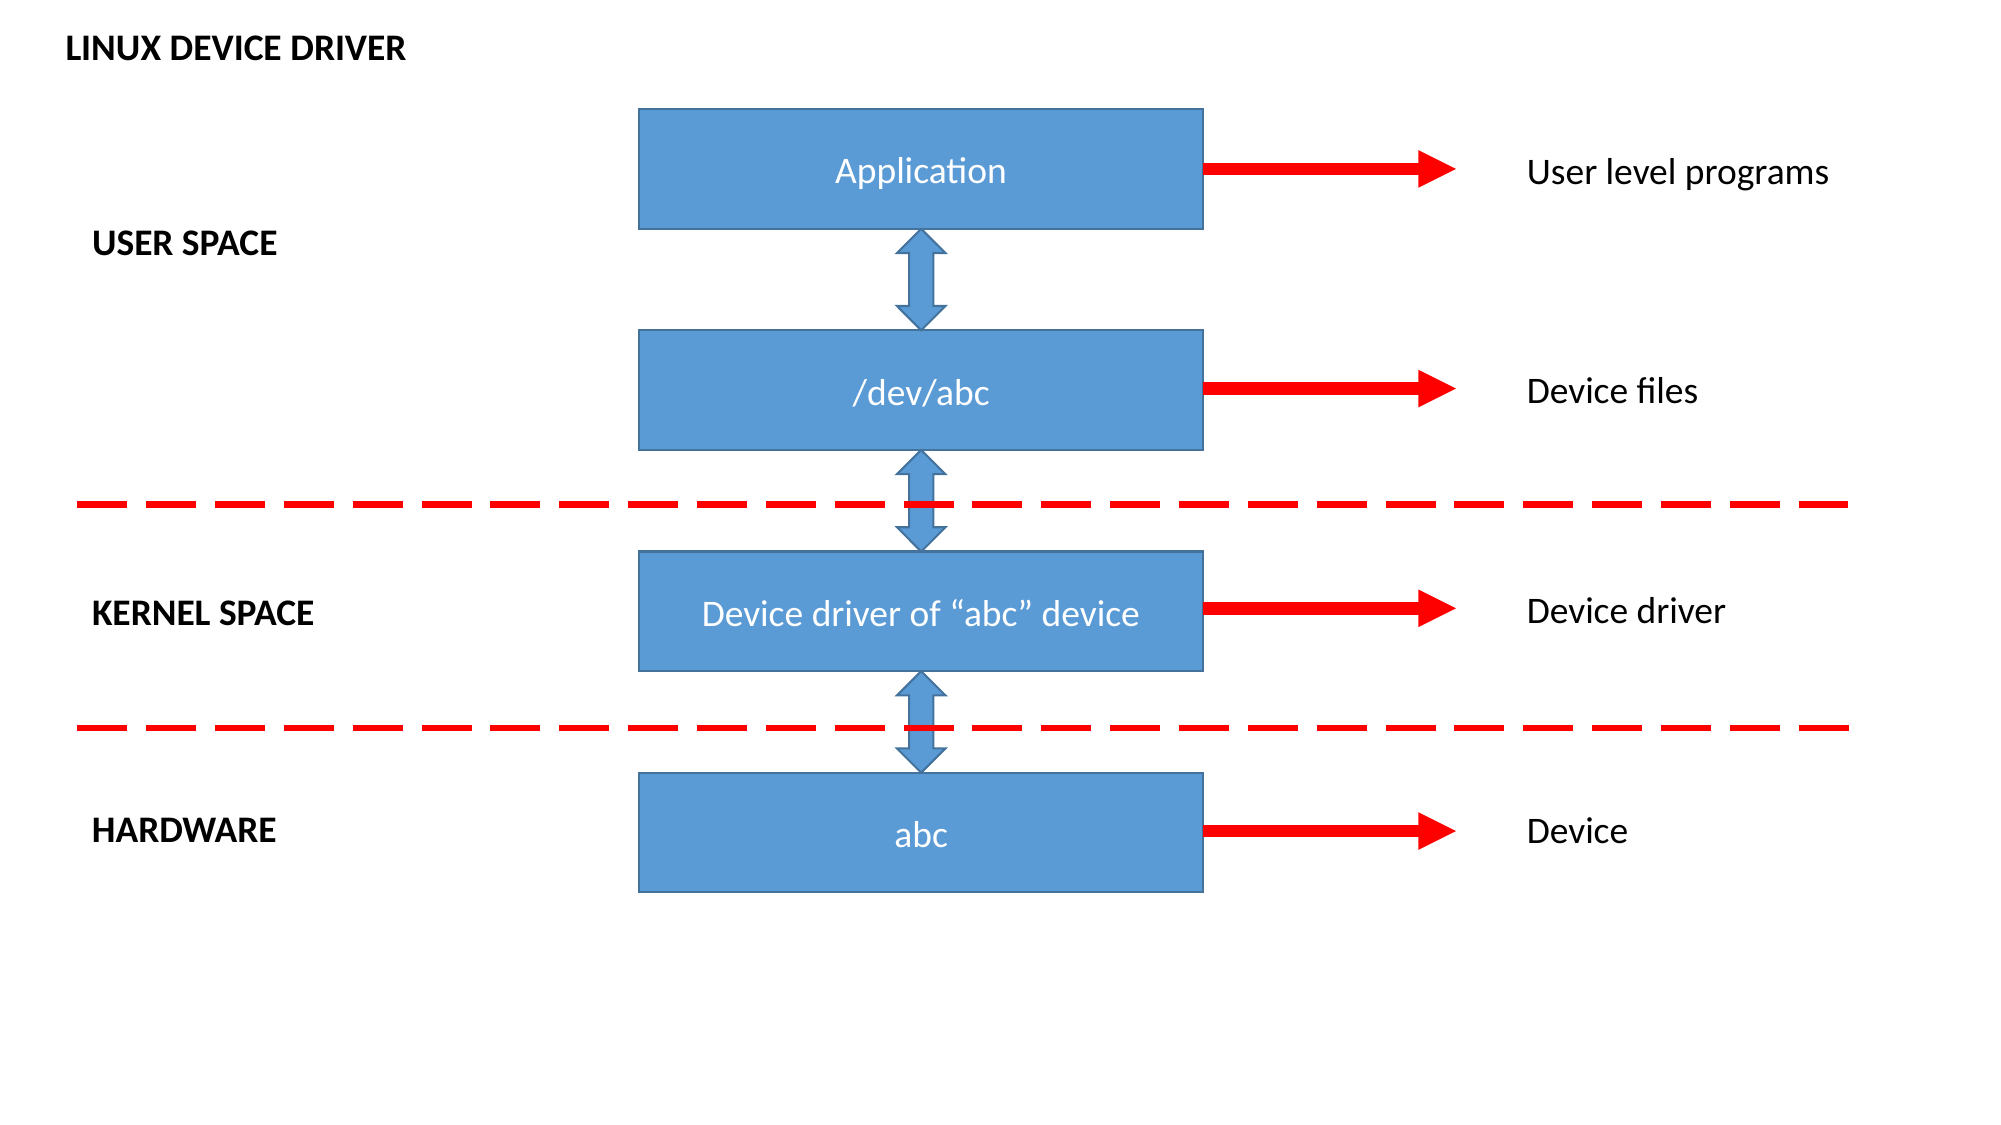

LINUX DEVICE DRIVER
Application
User level programs
USER SPACE

/dev/abc
Device files

Device driver of “abc” device
Device driver
KERNEL SPACE

abc
HARDWARE
Device